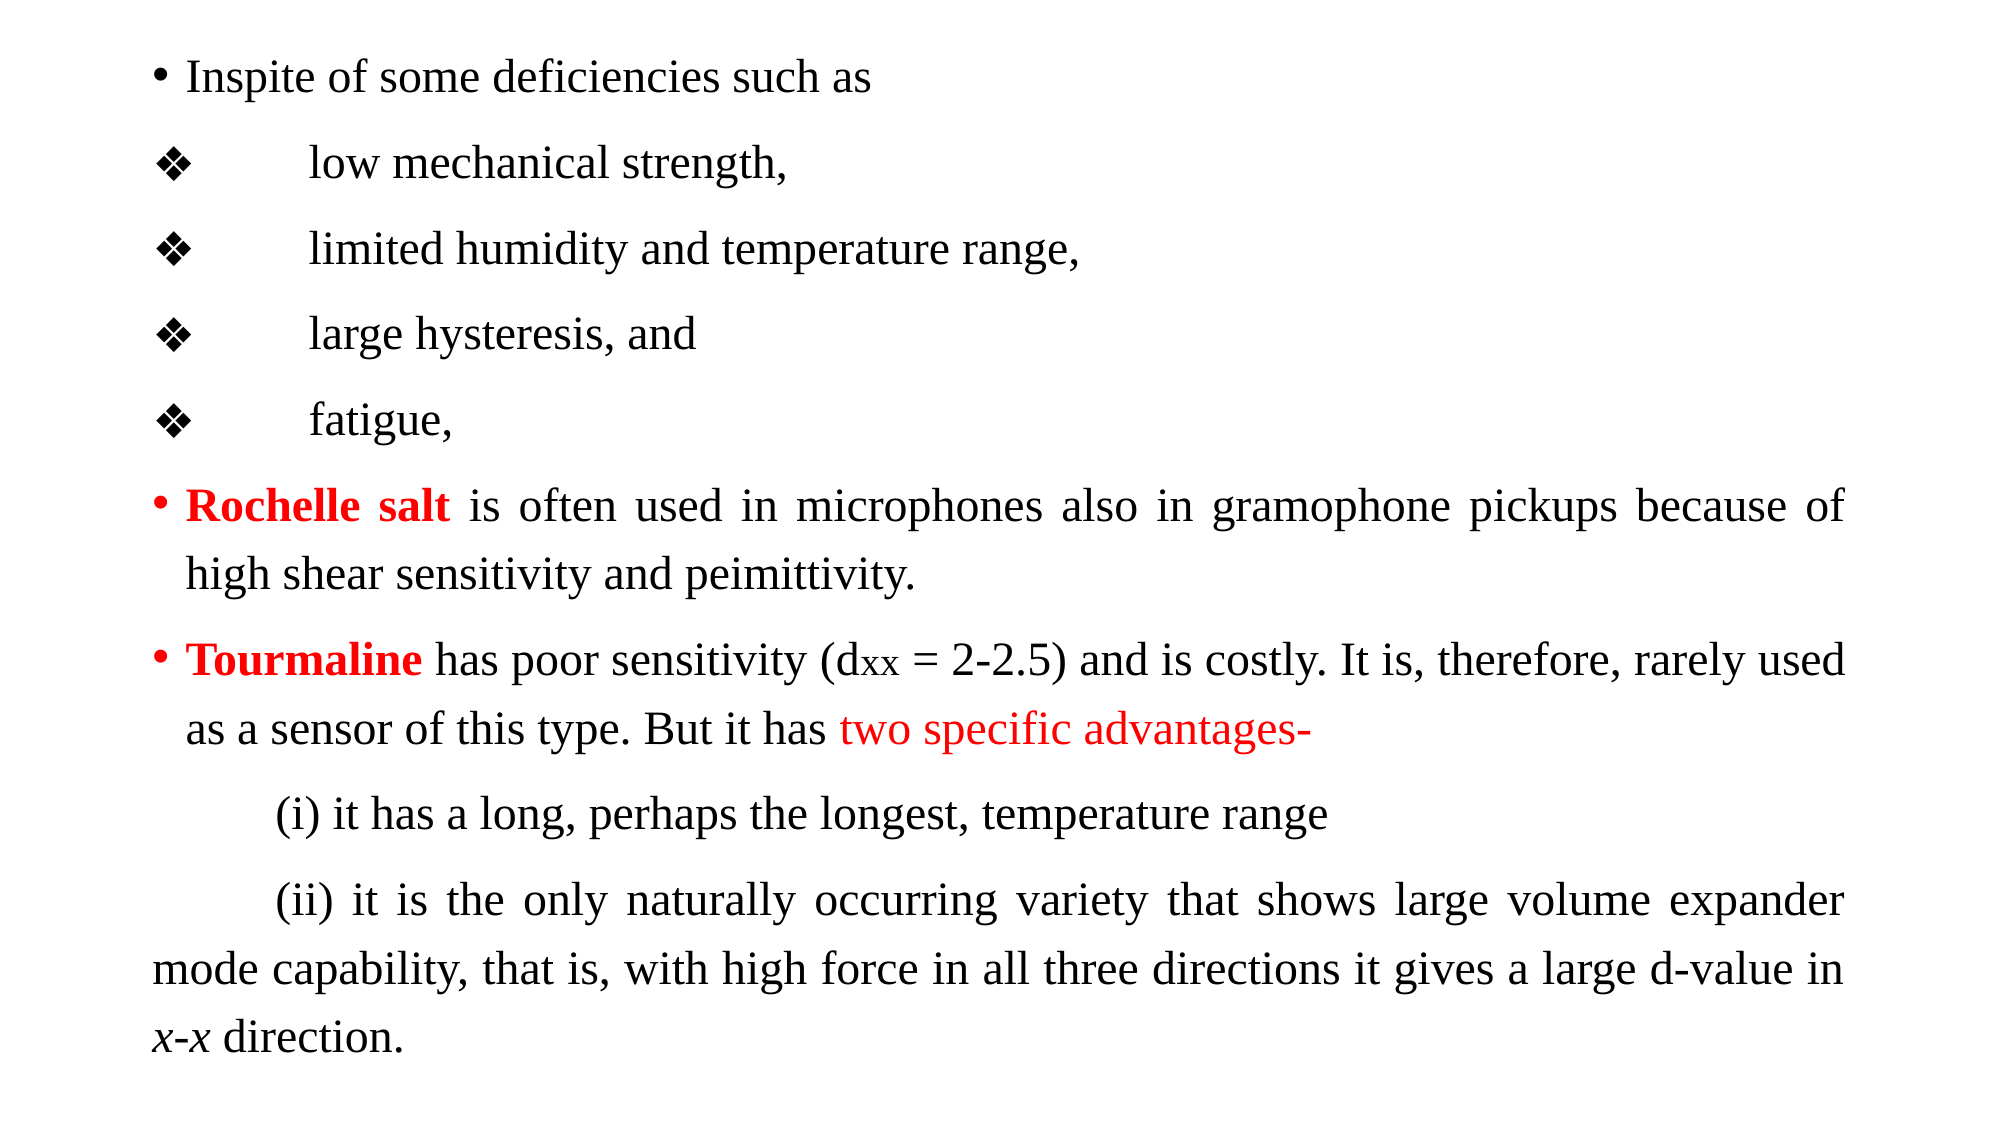

Inspite of some deficiencies such as
	low mechanical strength,
	limited humidity and temperature range,
	large hysteresis, and
	fatigue,
Rochelle salt is often used in microphones also in gramophone pickups because of high shear sensitivity and peimittivity.
Tourmaline has poor sensitivity (dxx = 2-2.5) and is costly. It is, therefore, rarely used as a sensor of this type. But it has two specific advantages-
	(i) it has a long, perhaps the longest, temperature range
	(ii) it is the only naturally occurring variety that shows large volume expander mode capability, that is, with high force in all three directions it gives a large d-value in x-x direction.